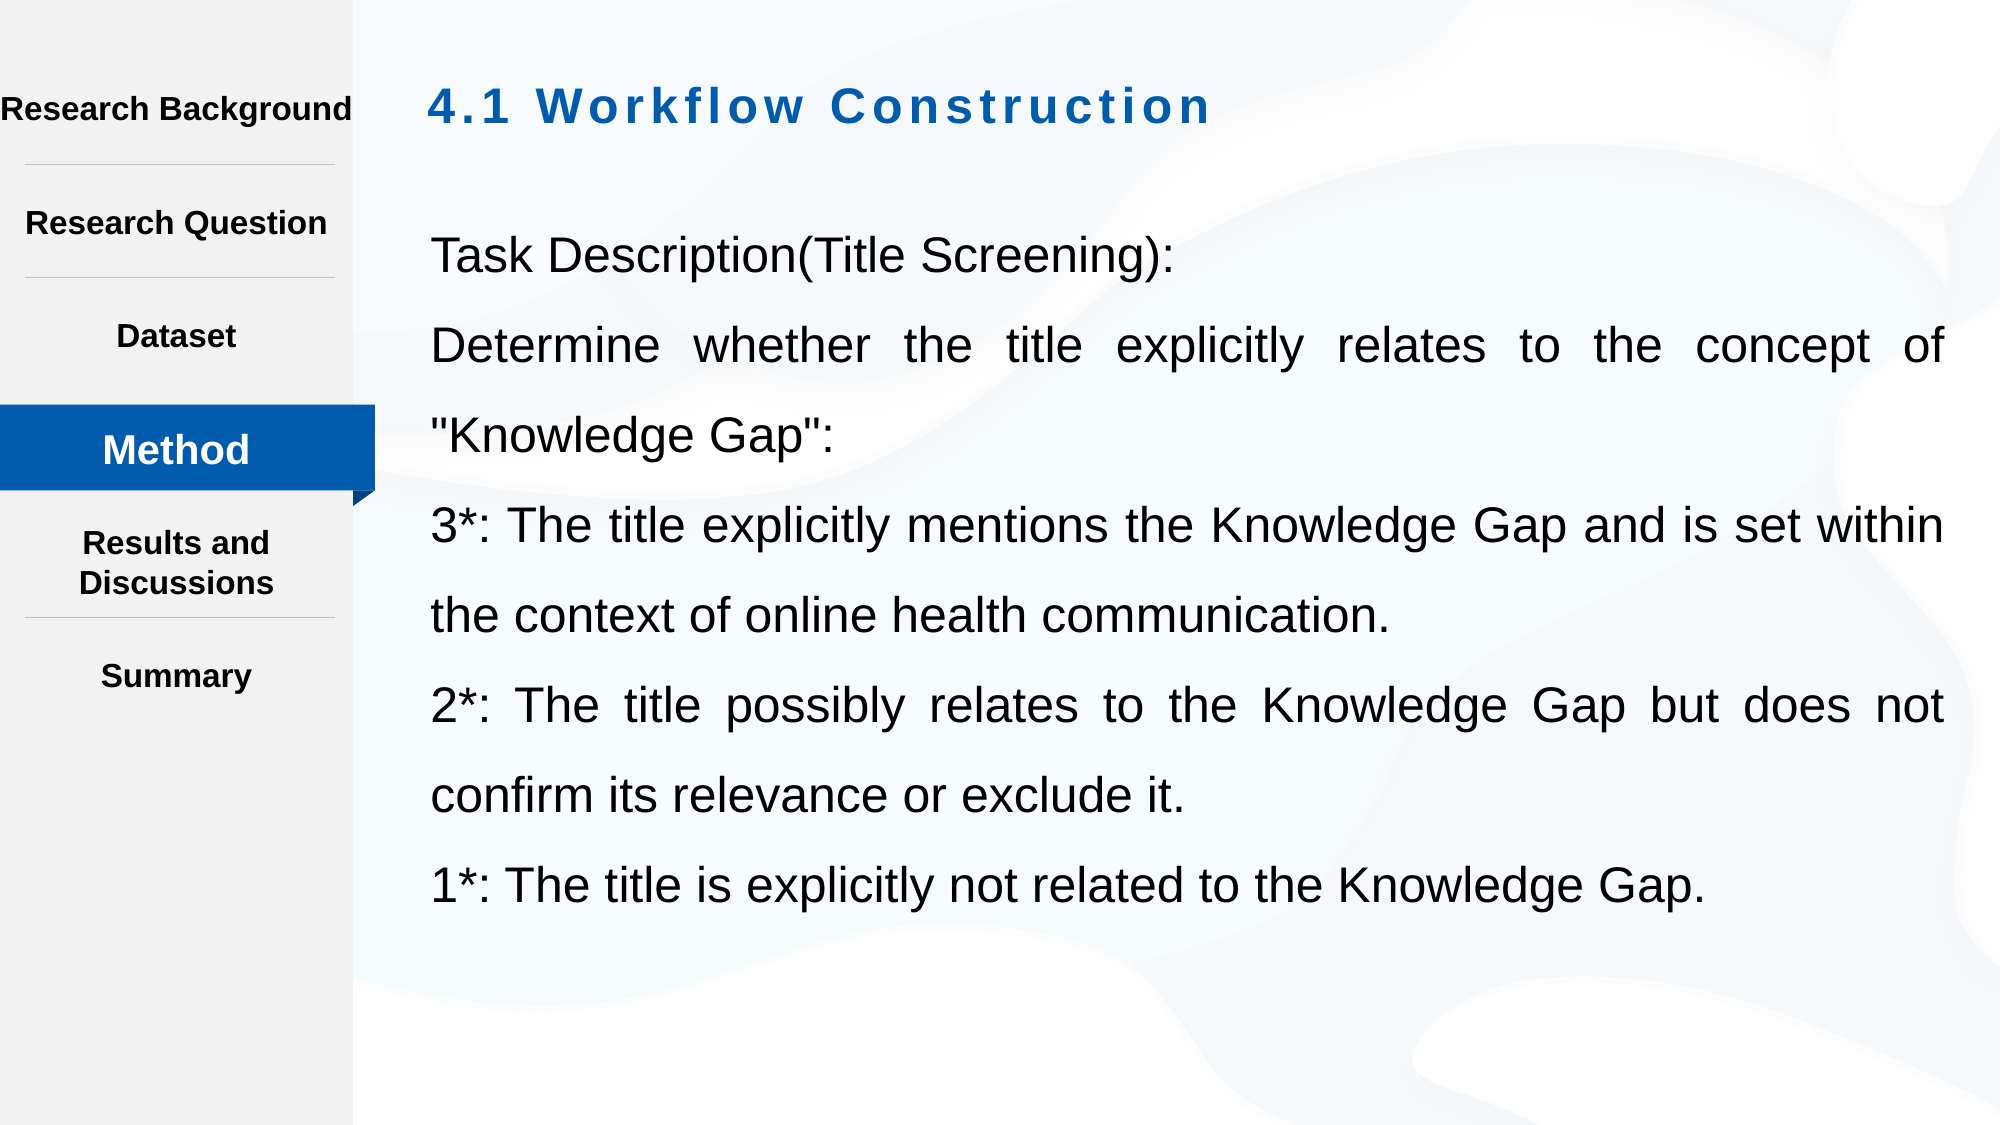

Research Background
# 4.1 Workflow Construction
Research Question
Task Description(Title Screening):
Determine whether the title explicitly relates to the concept of "Knowledge Gap":
3*: The title explicitly mentions the Knowledge Gap and is set within the context of online health communication.
2*: The title possibly relates to the Knowledge Gap but does not confirm its relevance or exclude it.
1*: The title is explicitly not related to the Knowledge Gap.
Dataset

Method
Results and Discussions
Summary